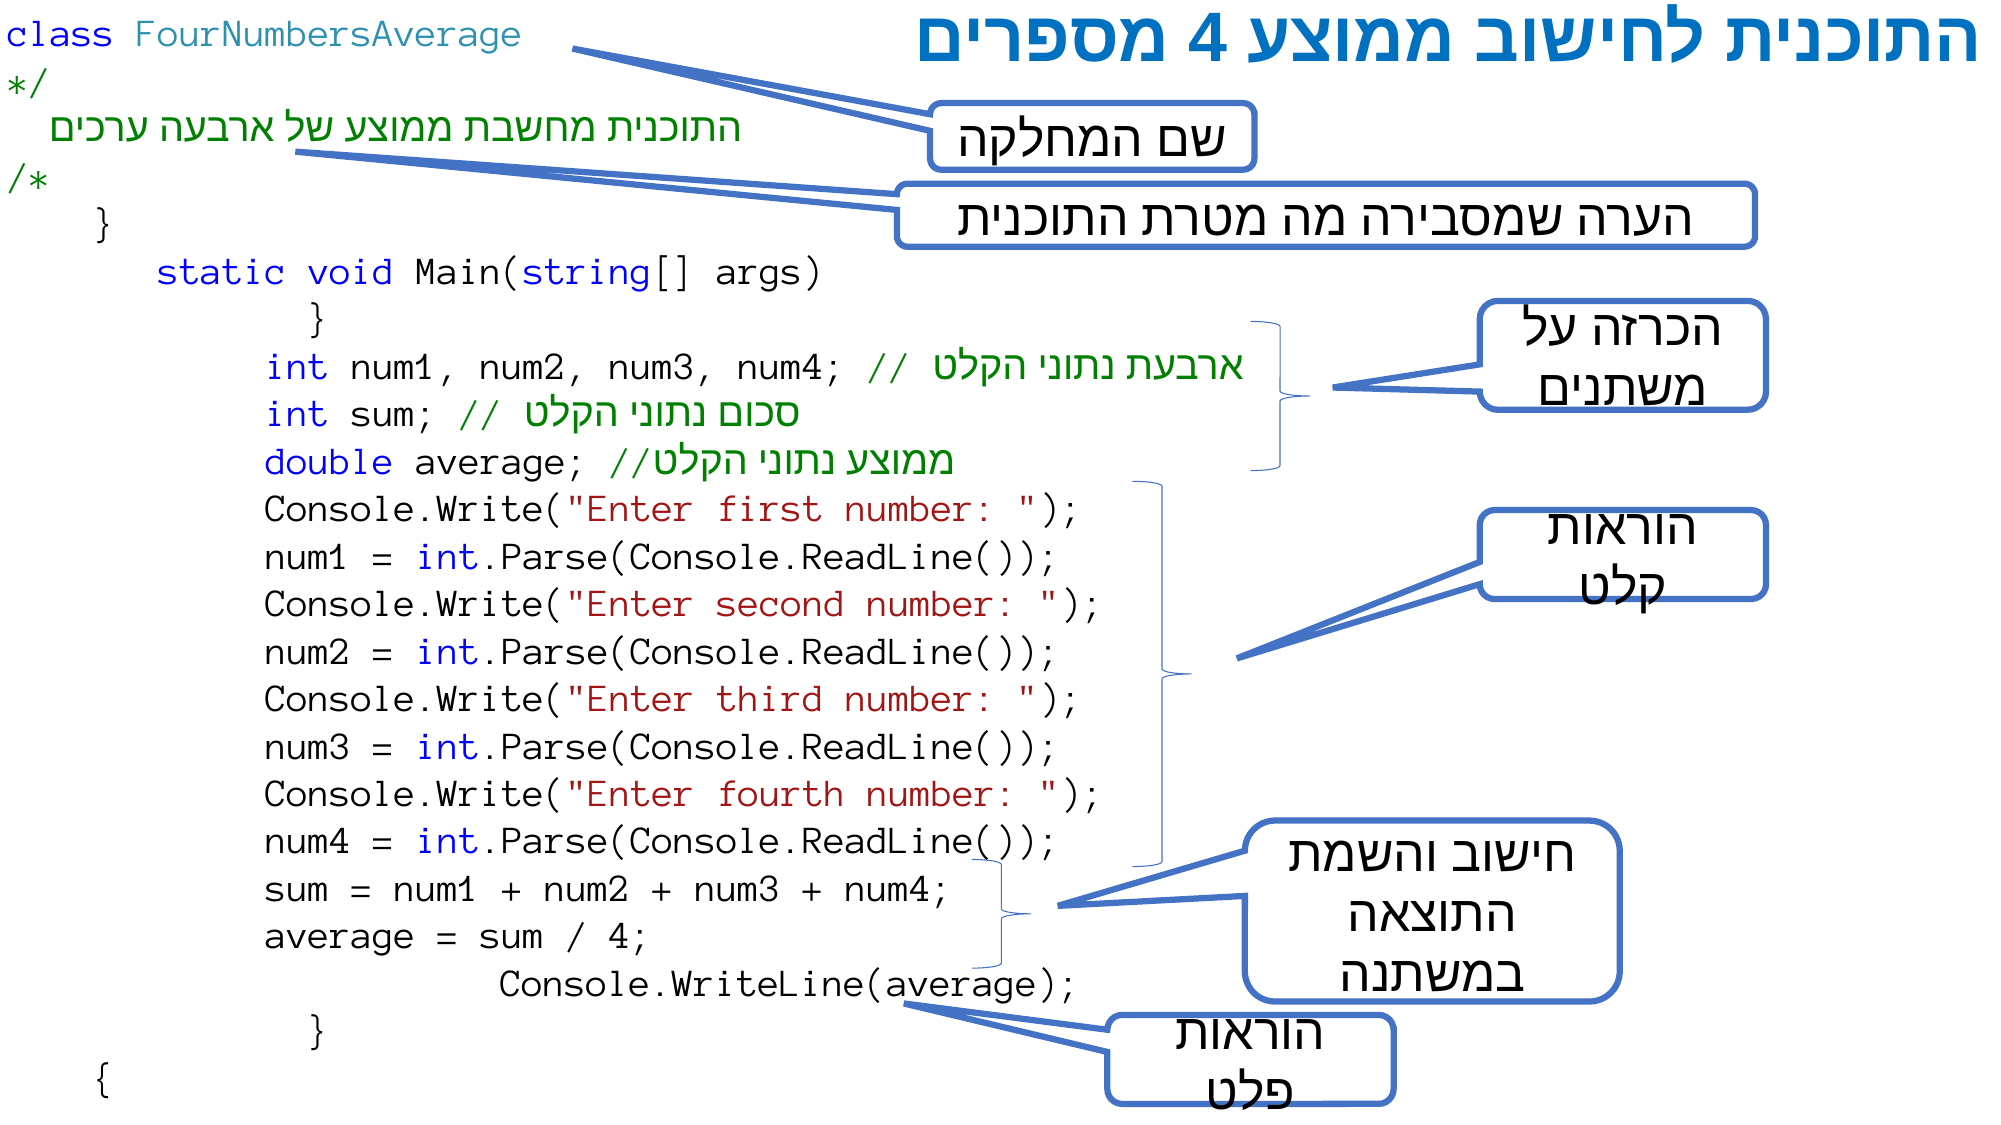

class FourNumbersAverage
*/
    התוכנית מחשבת ממוצע של ארבעה ערכים
/*
    }
       static void Main(string[] args)
		}
            int num1, num2, num3, num4; // ארבעת נתוני הקלט
            int sum; // סכום נתוני הקלט
            double average; //ממוצע נתוני הקלט
            Console.Write("Enter first number: ");
            num1 = int.Parse(Console.ReadLine());
            Console.Write("Enter second number: ");
            num2 = int.Parse(Console.ReadLine());
            Console.Write("Enter third number: ");
            num3 = int.Parse(Console.ReadLine());
            Console.Write("Enter fourth number: ");
            num4 = int.Parse(Console.ReadLine());
            sum = num1 + num2 + num3 + num4;
            average = sum / 4;
			  Console.WriteLine(average);
		}
    {
# התוכנית לחישוב ממוצע 4 מספרים
שם המחלקה
הערה שמסבירה מה מטרת התוכנית
הכרזה על משתנים

הוראות קלט
חישוב והשמת התוצאה במשתנה

הוראות פלט